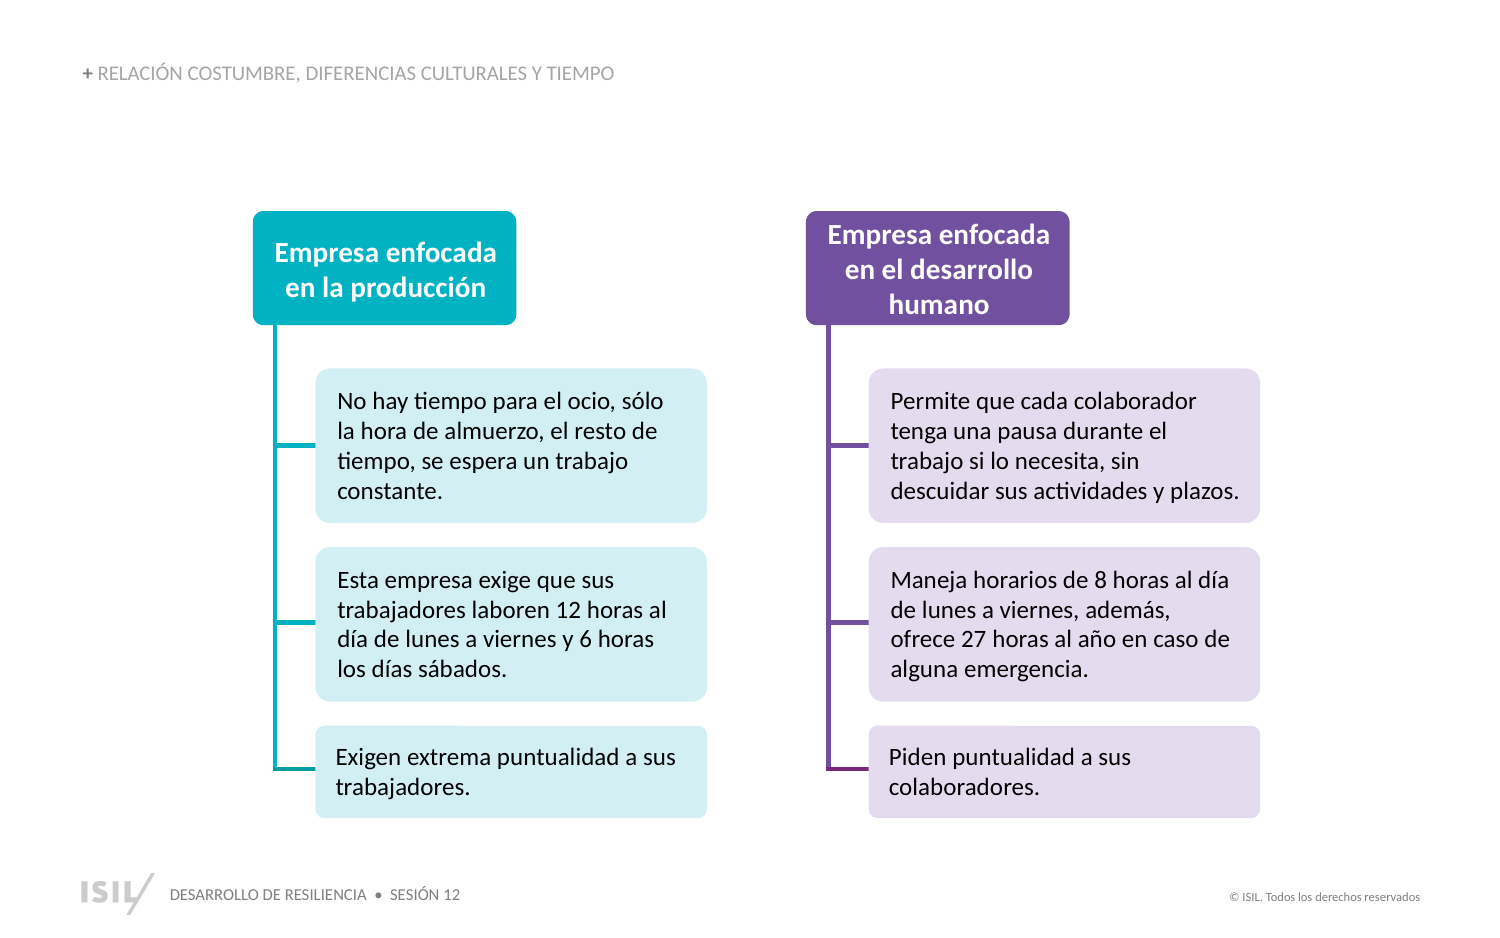

+ RELACIÓN COSTUMBRE, DIFERENCIAS CULTURALES Y TIEMPO
Empresa enfocada en la producción
No hay tiempo para el ocio, sólo la hora de almuerzo, el resto de tiempo, se espera un trabajo constante.
Esta empresa exige que sus trabajadores laboren 12 horas al día de lunes a viernes y 6 horas los días sábados.
Exigen extrema puntualidad a sus trabajadores.
Empresa enfocada en el desarrollo humano
Permite que cada colaborador tenga una pausa durante el trabajo si lo necesita, sin descuidar sus actividades y plazos.
Maneja horarios de 8 horas al día de lunes a viernes, además, ofrece 27 horas al año en caso de alguna emergencia.
Piden puntualidad a sus colaboradores.